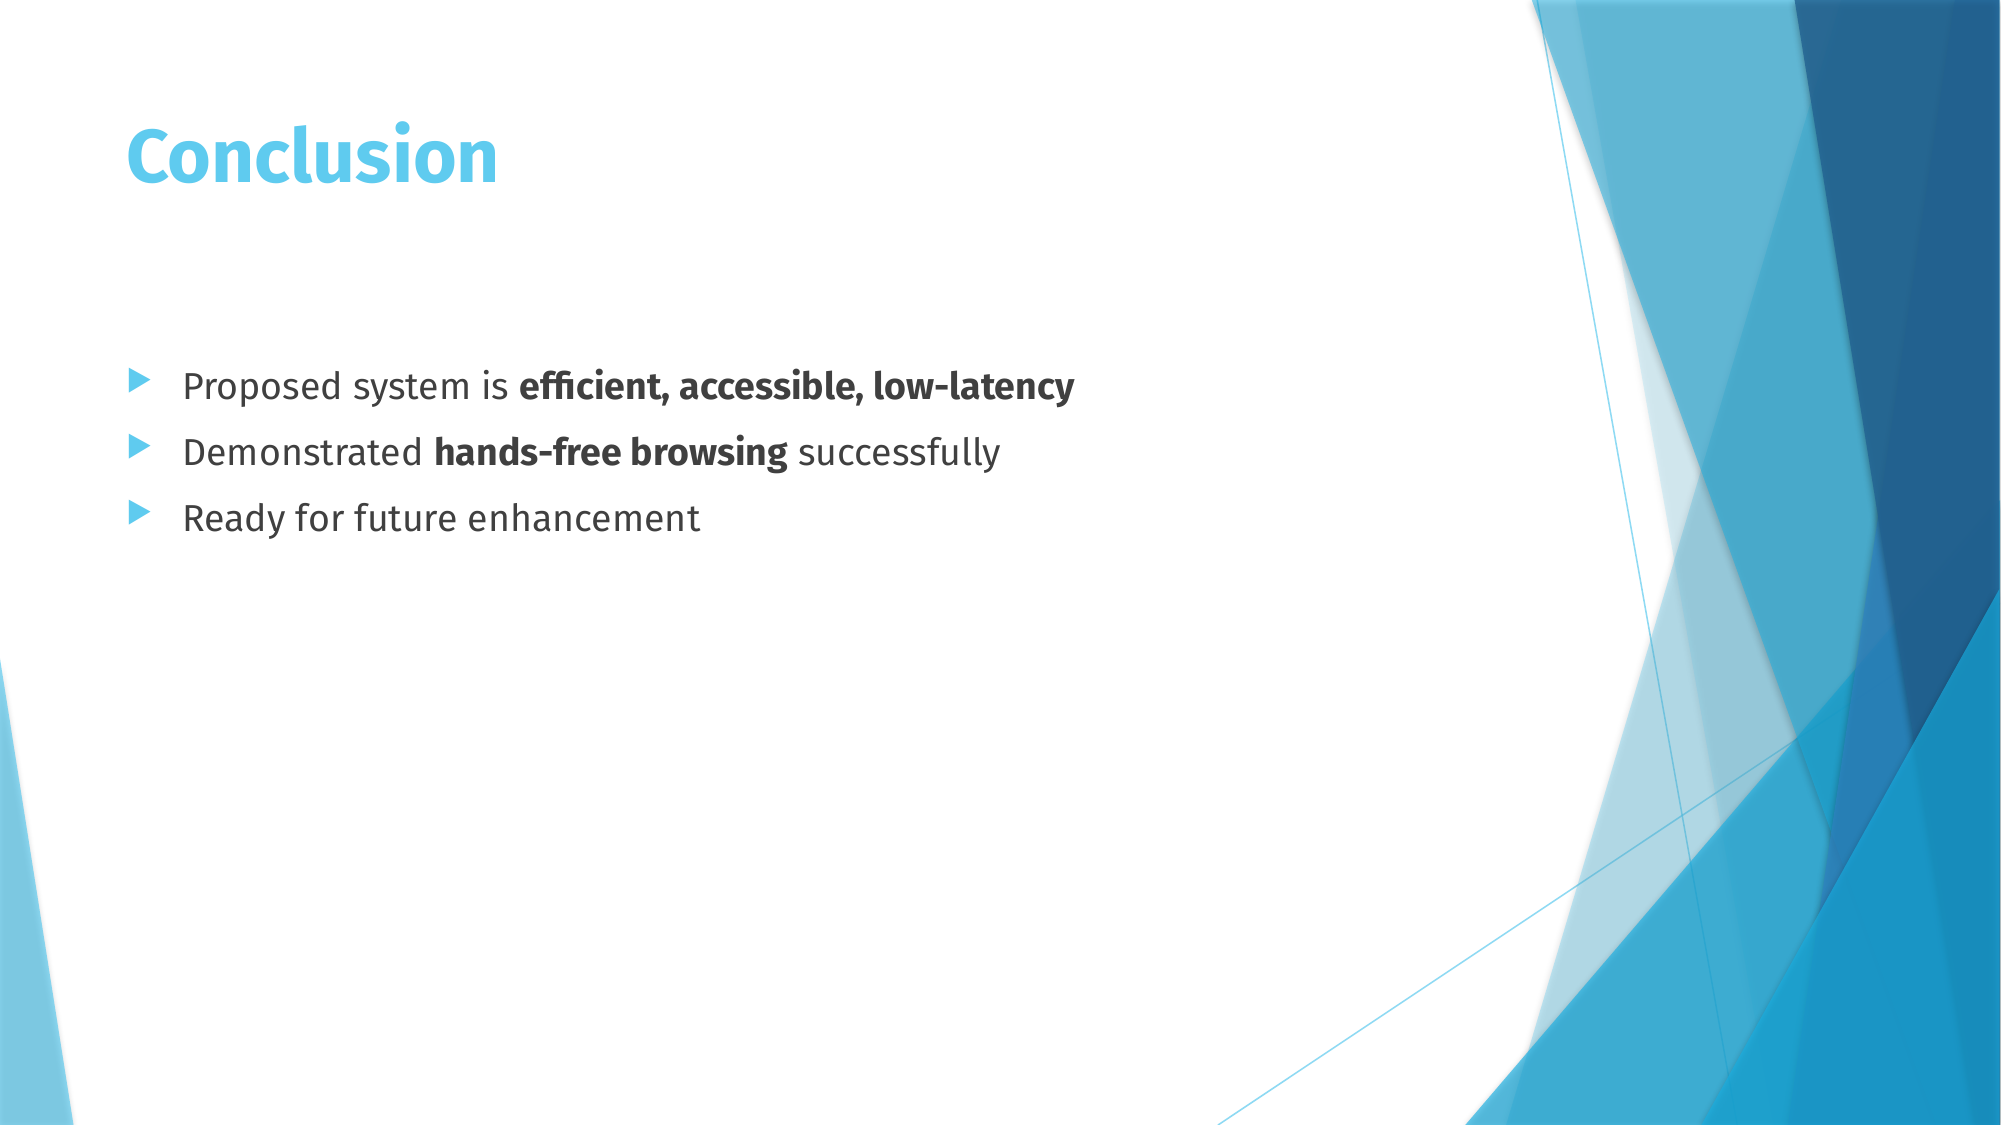

# Conclusion
Proposed system is efficient, accessible, low-latency
Demonstrated hands-free browsing successfully
Ready for future enhancement